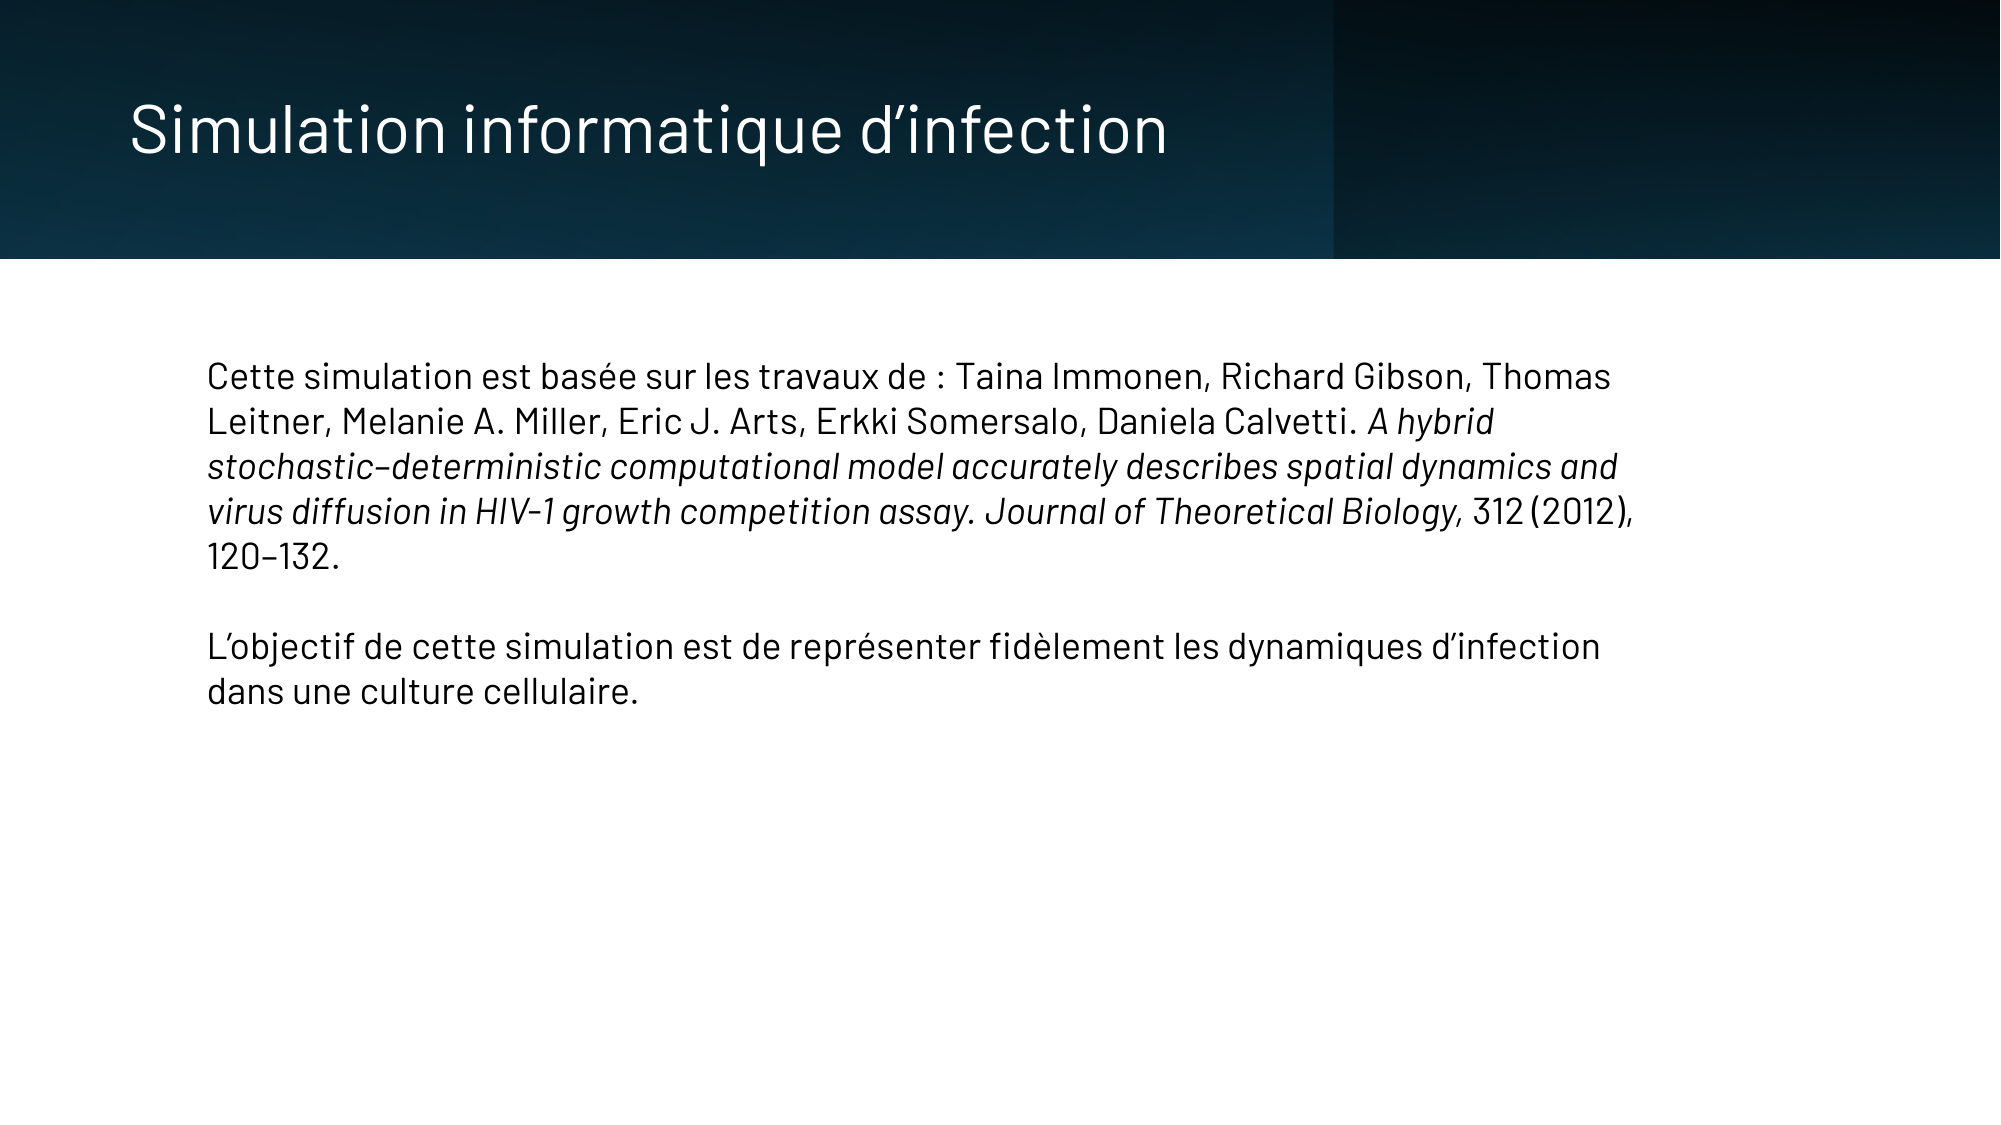

# Simulation informatique d’infection
Cette simulation est basée sur les travaux de : Taina Immonen, Richard Gibson, Thomas Leitner, Melanie A. Miller, Eric J. Arts, Erkki Somersalo, Daniela Calvetti. A hybrid stochastic–deterministic computational model accurately describes spatial dynamics and virus diffusion in HIV-1 growth competition assay. Journal of Theoretical Biology, 312 (2012), 120–132.

L’objectif de cette simulation est de représenter fidèlement les dynamiques d’infection dans une culture cellulaire.